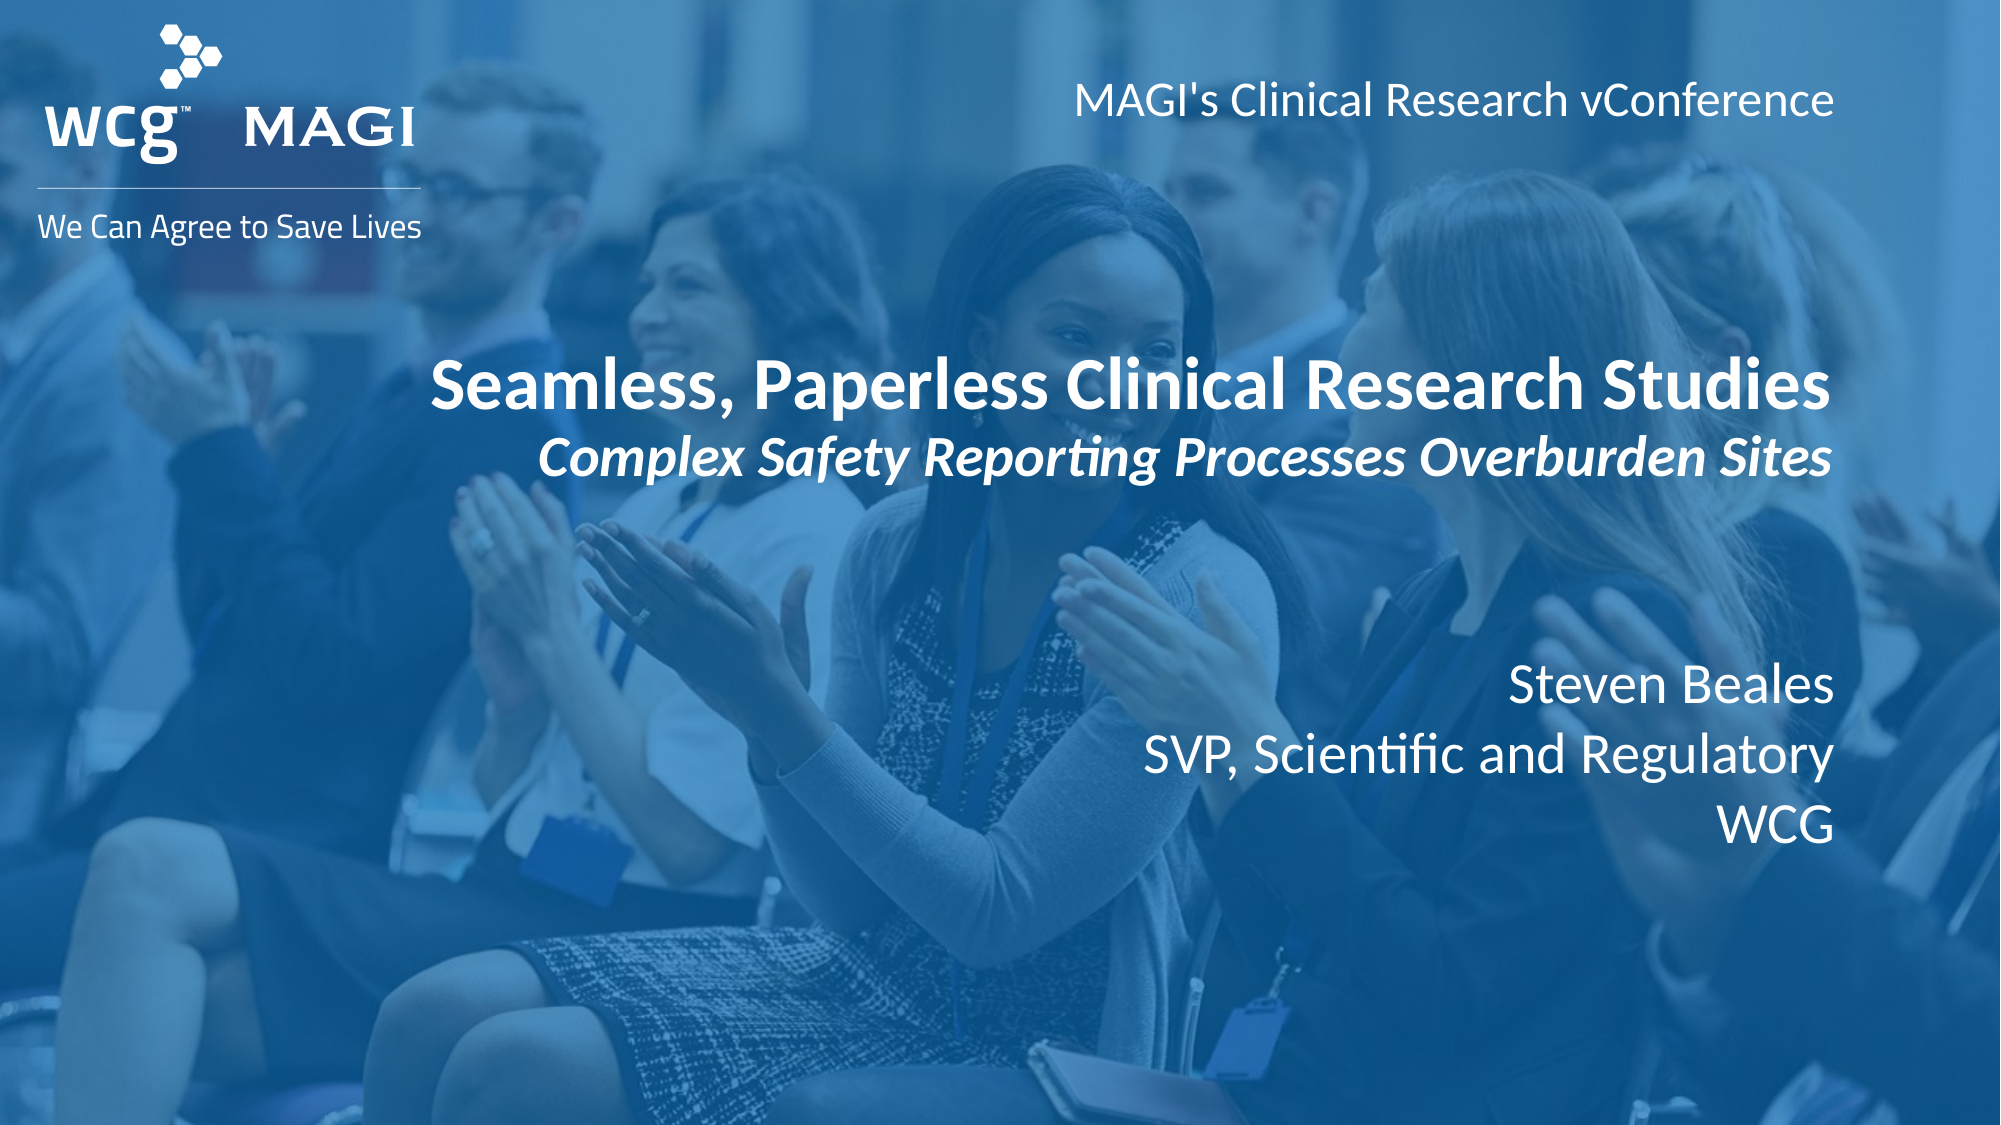

# Seamless, Paperless Clinical Research Studies Complex Safety Reporting Processes Overburden Sites
Steven Beales
SVP, Scientific and Regulatory
WCG